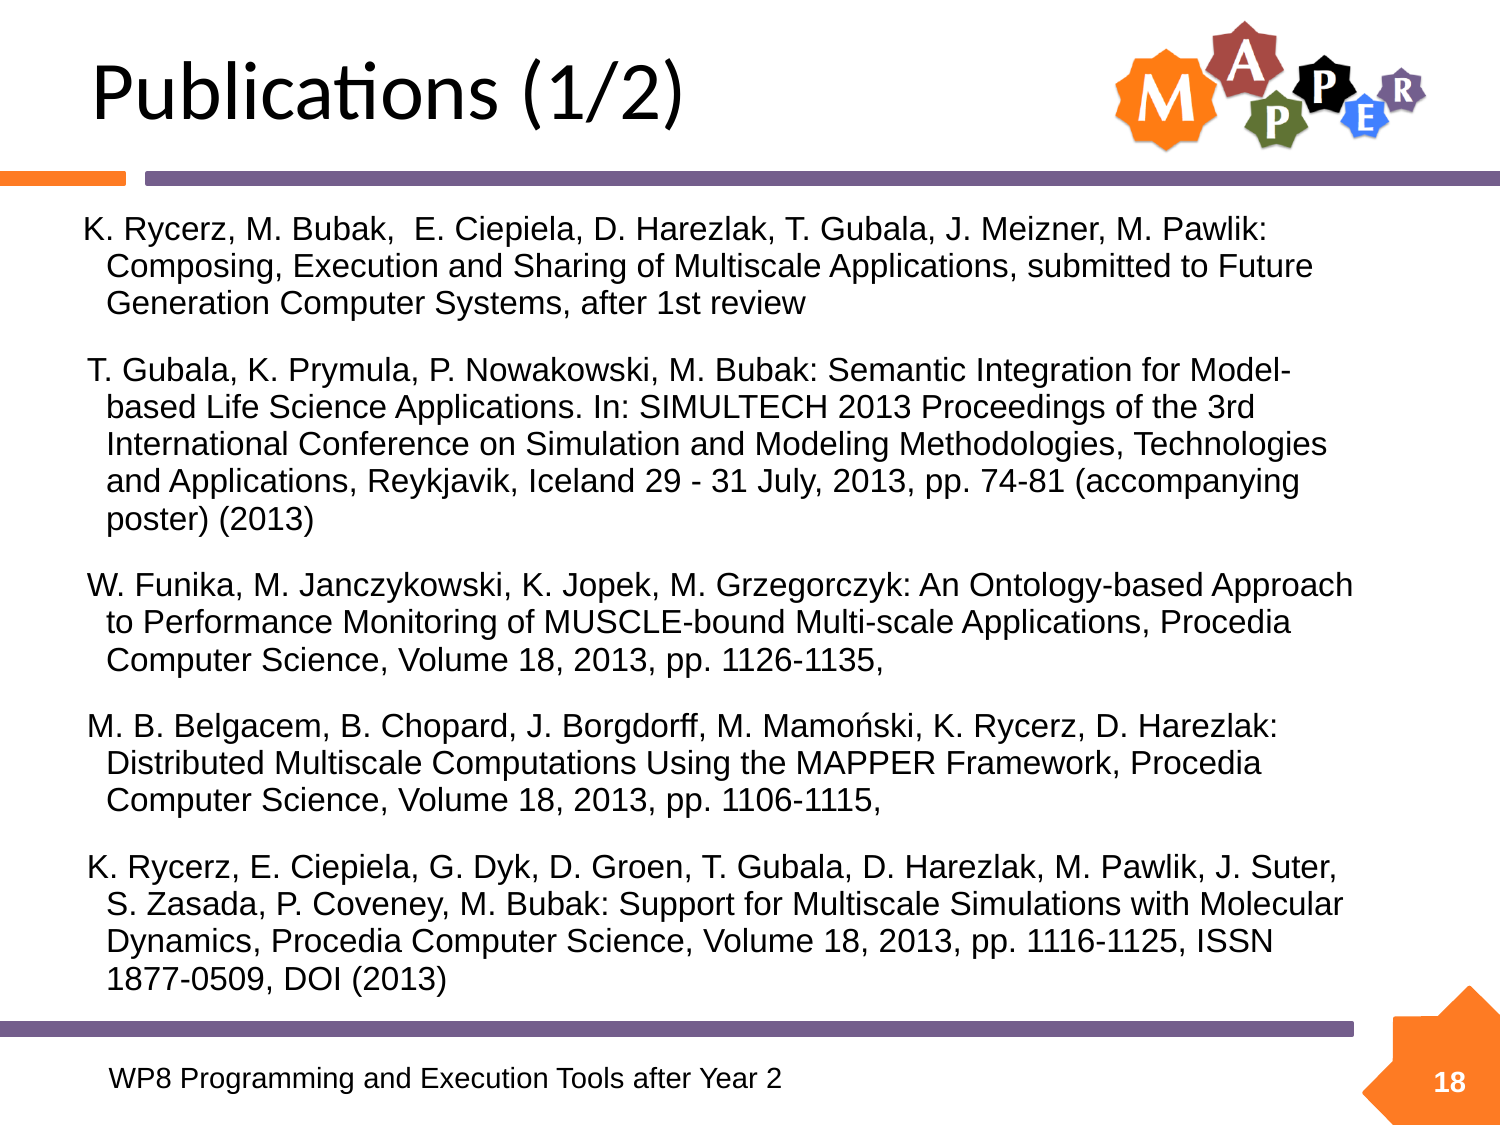

# Publications (1/2)
    K. Rycerz, M. Bubak,  E. Ciepiela, D. Harezlak, T. Gubala, J. Meizner, M. Pawlik: Composing, Execution and Sharing of Multiscale Applications, submitted to Future Generation Computer Systems, after 1st review
    T. Gubala, K. Prymula, P. Nowakowski, M. Bubak: Semantic Integration for Model-based Life Science Applications. In: SIMULTECH 2013 Proceedings of the 3rd International Conference on Simulation and Modeling Methodologies, Technologies and Applications, Reykjavik, Iceland 29 - 31 July, 2013, pp. 74-81 (accompanying poster) (2013)
    W. Funika, M. Janczykowski, K. Jopek, M. Grzegorczyk: An Ontology-based Approach to Performance Monitoring of MUSCLE-bound Multi-scale Applications, Procedia Computer Science, Volume 18, 2013, pp. 1126-1135,
    M. B. Belgacem, B. Chopard, J. Borgdorff, M. Mamoński, K. Rycerz, D. Harezlak: Distributed Multiscale Computations Using the MAPPER Framework, Procedia Computer Science, Volume 18, 2013, pp. 1106-1115,
    K. Rycerz, E. Ciepiela, G. Dyk, D. Groen, T. Gubala, D. Harezlak, M. Pawlik, J. Suter, S. Zasada, P. Coveney, M. Bubak: Support for Multiscale Simulations with Molecular Dynamics, Procedia Computer Science, Volume 18, 2013, pp. 1116-1125, ISSN 1877-0509, DOI (2013)
WP8 Programming and Execution Tools after Year 2